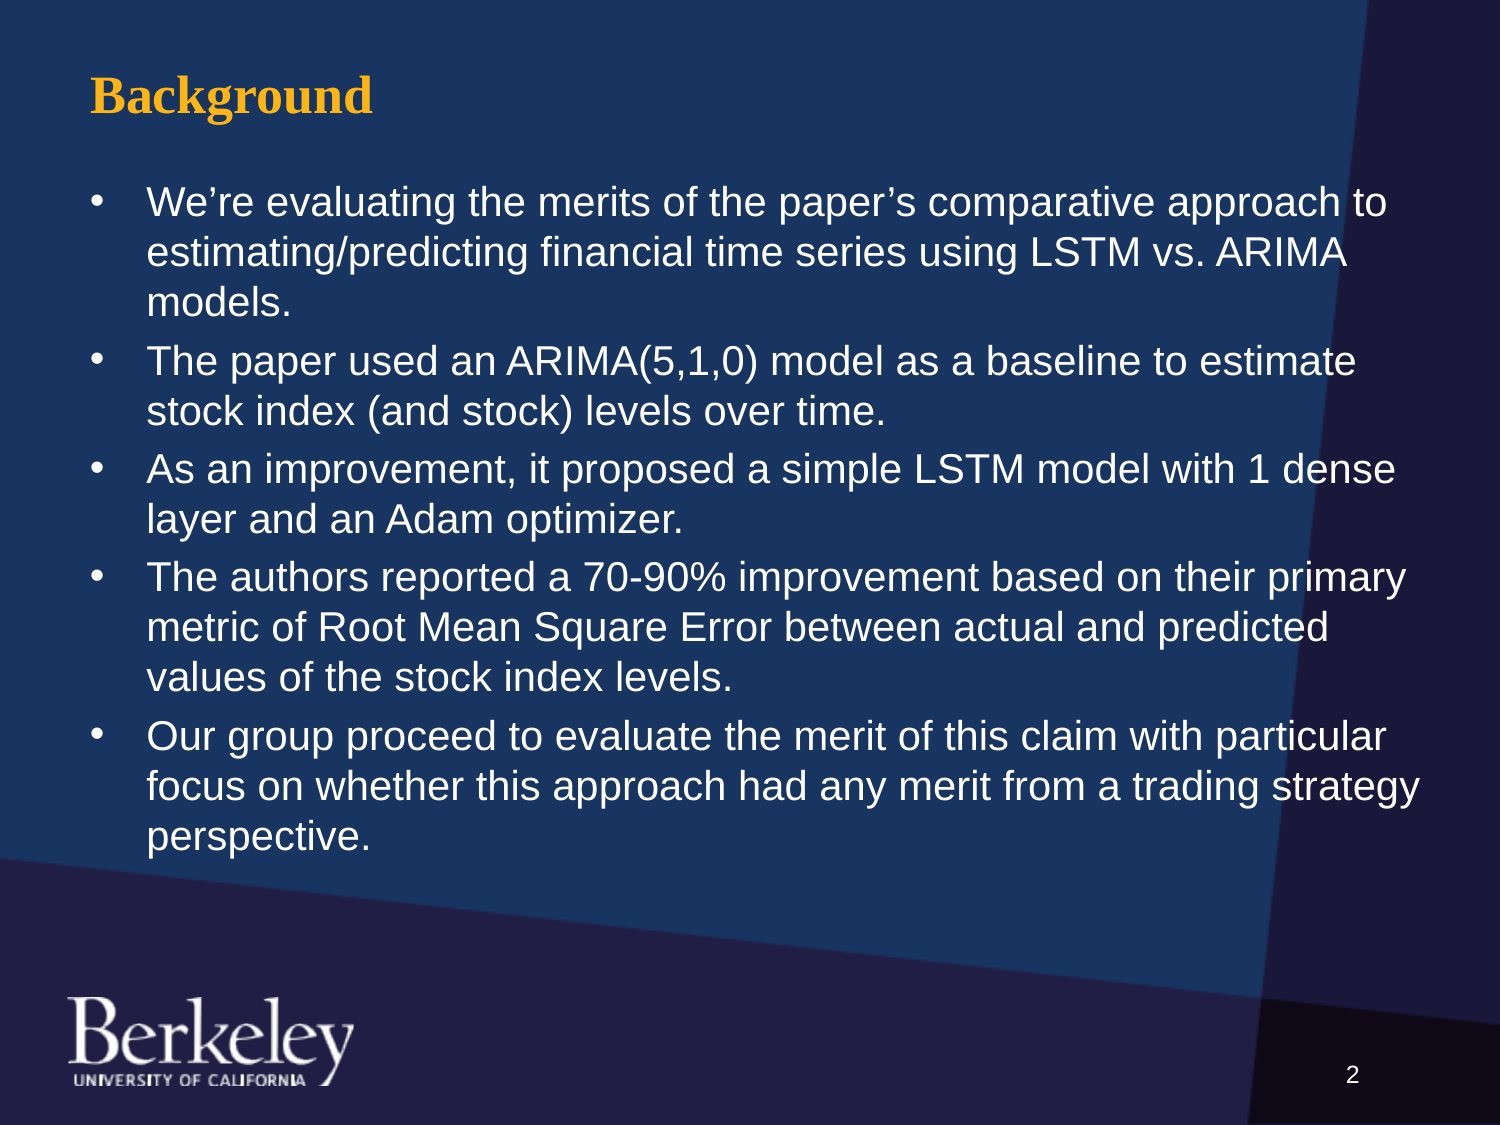

Background

We’re evaluating the merits of the paper’s comparative approach to estimating/predicting financial time series using LSTM vs. ARIMA models.
The paper used an ARIMA(5,1,0) model as a baseline to estimate stock index (and stock) levels over time.
As an improvement, it proposed a simple LSTM model with 1 dense layer and an Adam optimizer.
The authors reported a 70-90% improvement based on their primary metric of Root Mean Square Error between actual and predicted values of the stock index levels.
Our group proceed to evaluate the merit of this claim with particular focus on whether this approach had any merit from a trading strategy perspective.